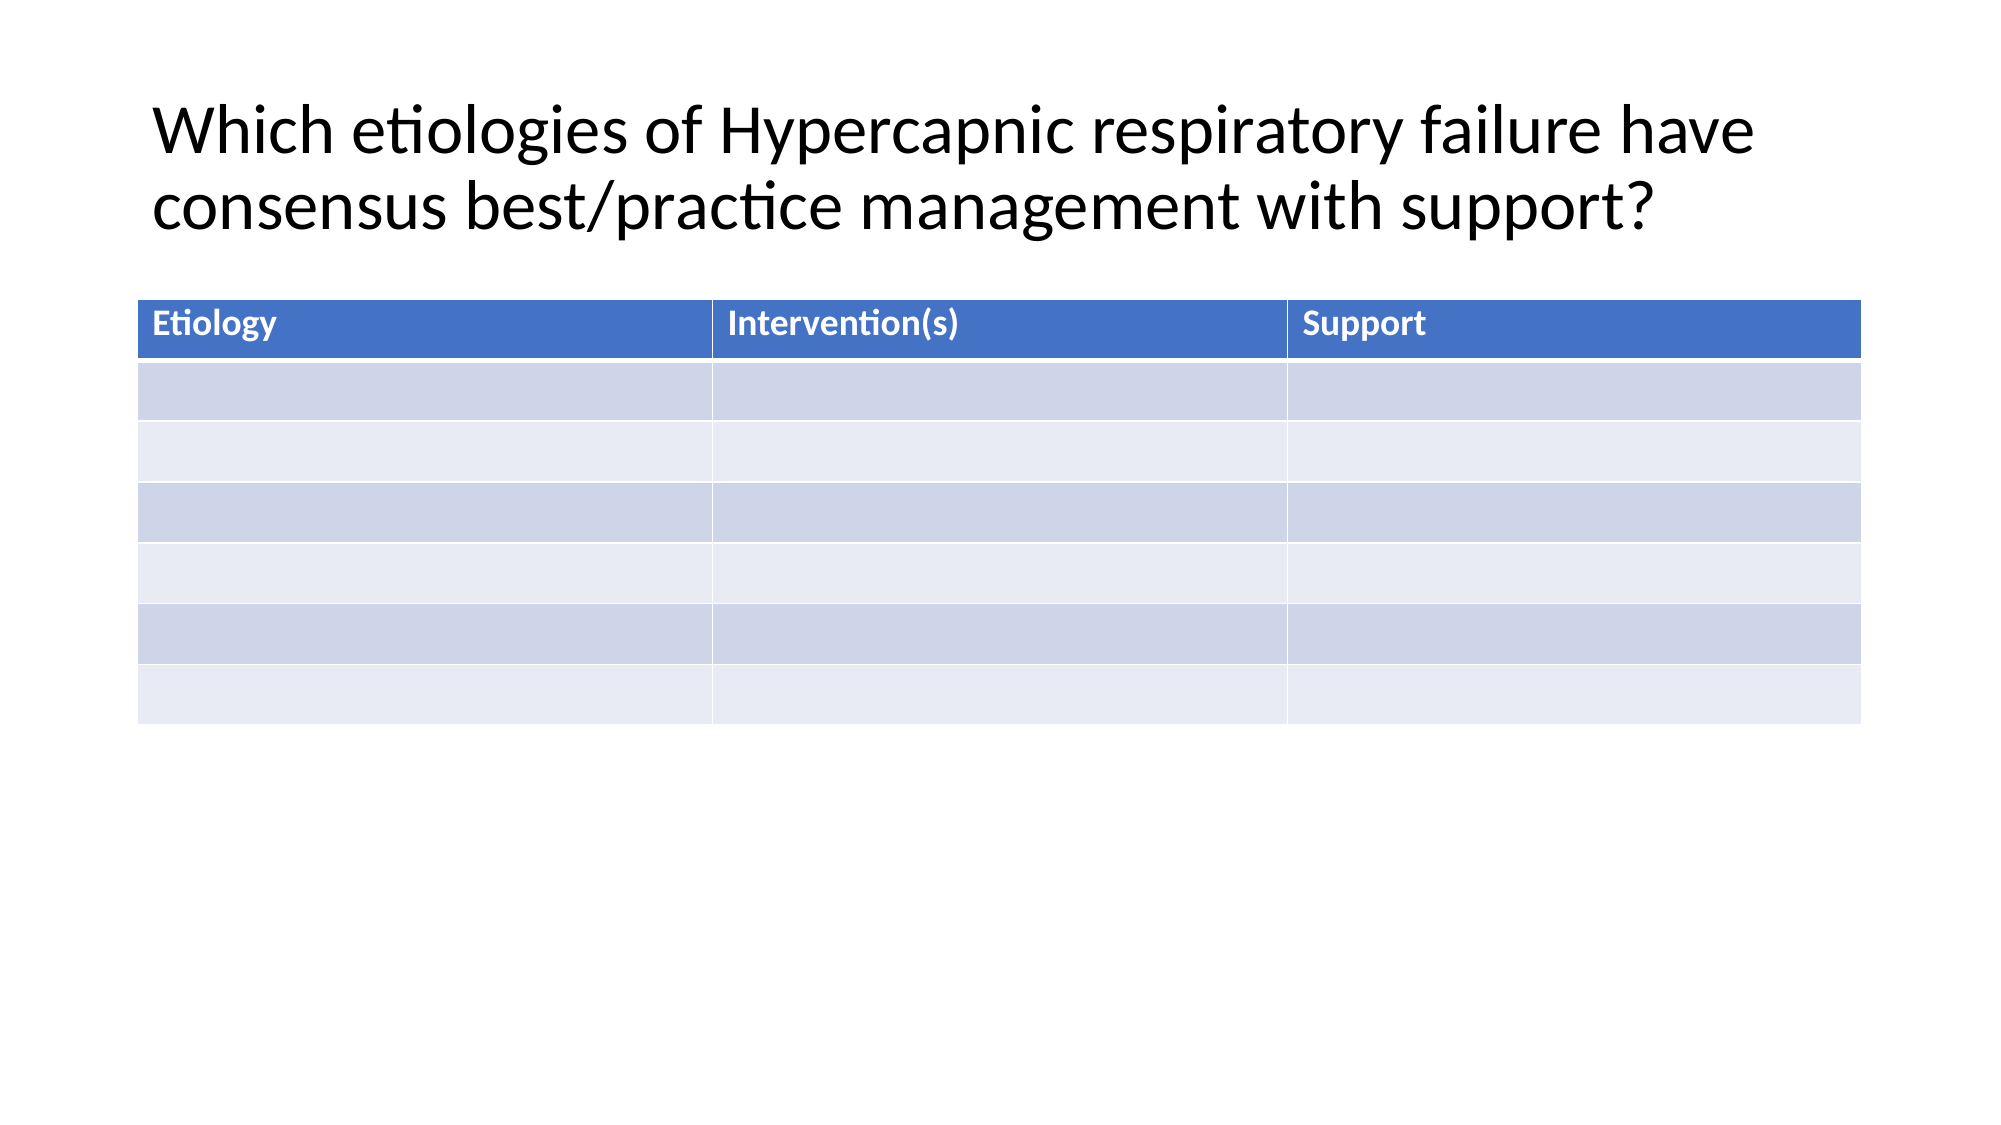

# Which etiologies of Hypercapnic respiratory failure have consensus best/practice management with support?
| Etiology | Intervention(s) | Support |
| --- | --- | --- |
|  |  |  |
|  |  |  |
|  |  |  |
|  |  |  |
|  |  |  |
|  |  |  |